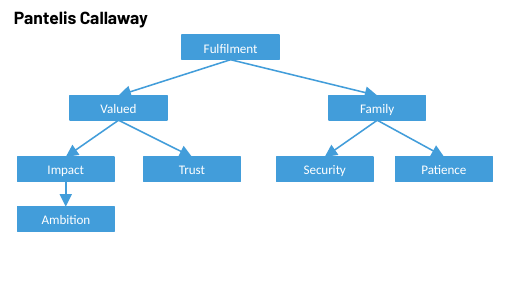

Pantelis Callaway
Fulfilment

Valued
Family

Patience
Impact
Trust
Security
Ambition